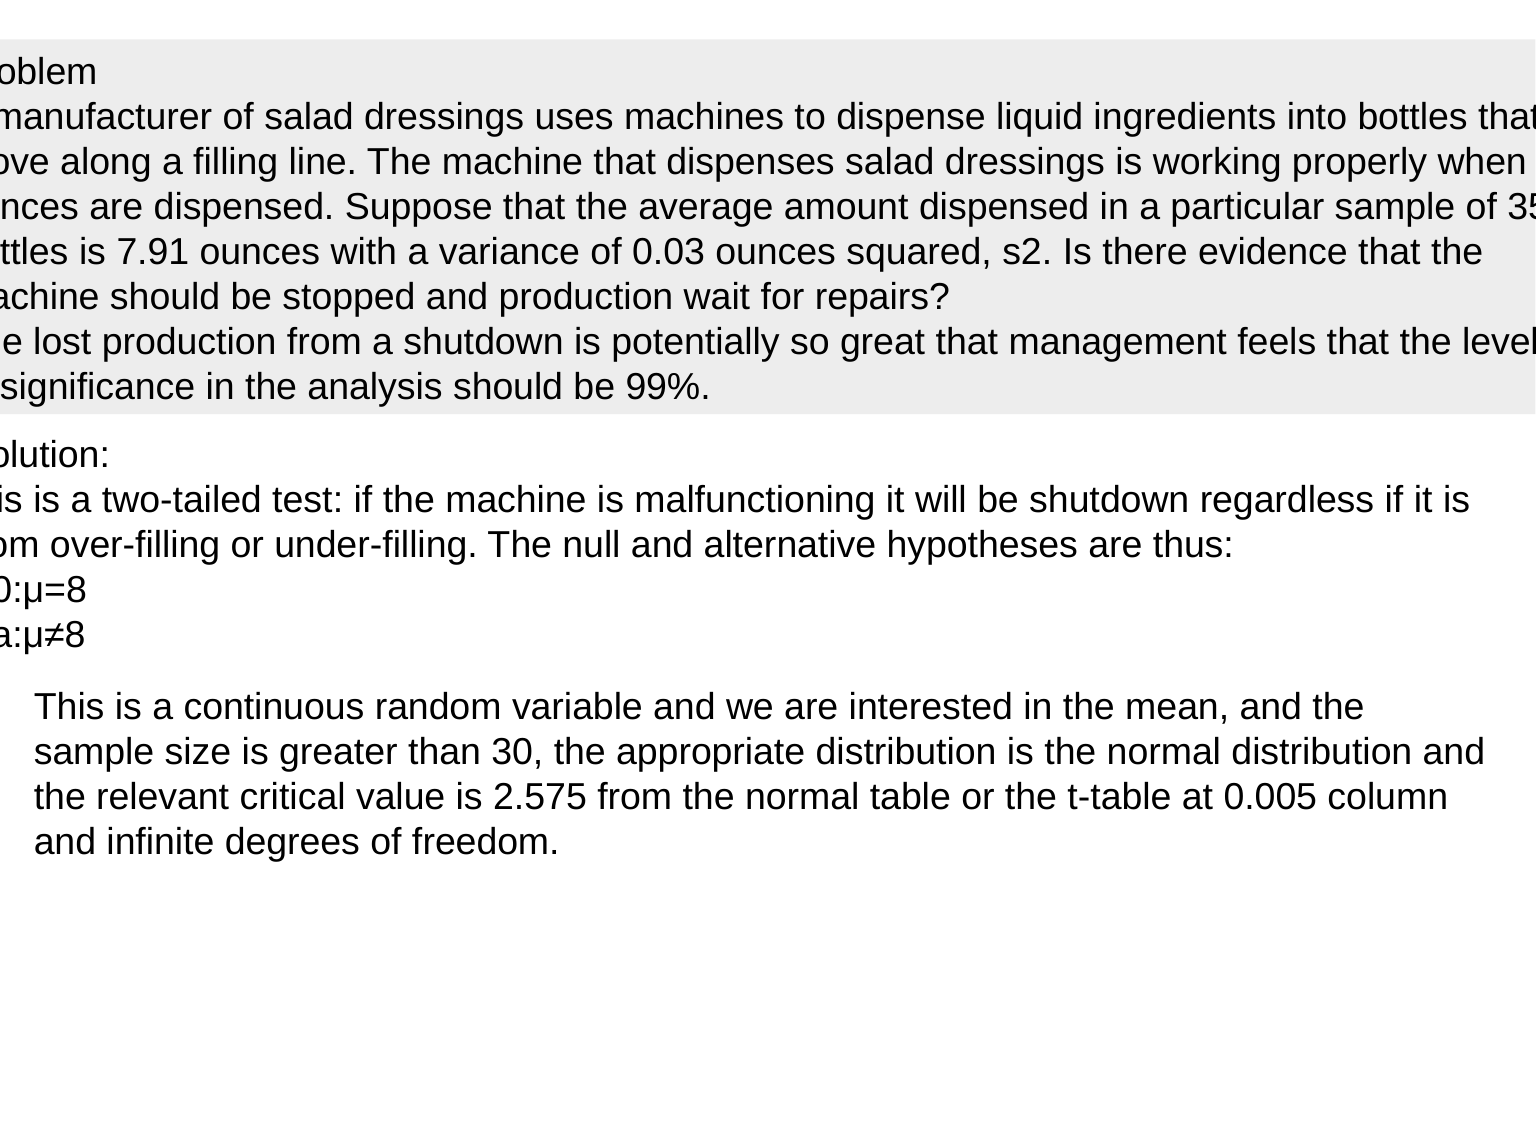

Problem
A manufacturer of salad dressings uses machines to dispense liquid ingredients into bottles that
move along a filling line. The machine that dispenses salad dressings is working properly when 8
ounces are dispensed. Suppose that the average amount dispensed in a particular sample of 35
bottles is 7.91 ounces with a variance of 0.03 ounces squared, s2. Is there evidence that the
machine should be stopped and production wait for repairs?
The lost production from a shutdown is potentially so great that management feels that the level
of significance in the analysis should be 99%.
Solution:
this is a two-tailed test: if the machine is malfunctioning it will be shutdown regardless if it is
from over-filling or under-filling. The null and alternative hypotheses are thus:
H0:μ=8
Ha:μ≠8

This is a continuous random variable and we are interested in the mean, and the sample size is greater than 30, the appropriate distribution is the normal distribution and the relevant critical value is 2.575 from the normal table or the t-table at 0.005 column and infinite degrees of freedom.